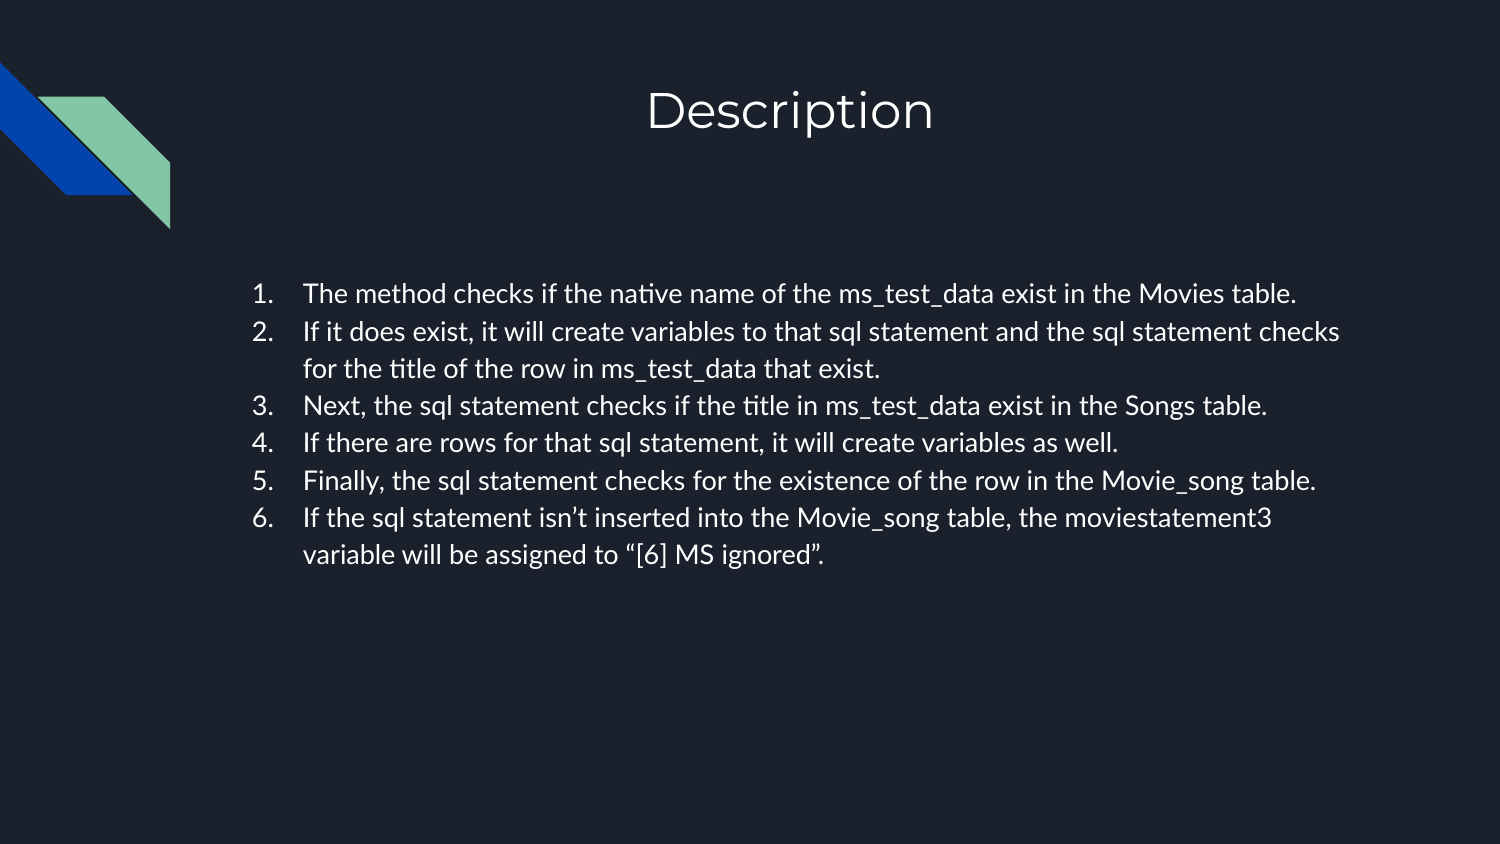

# Description
The method checks if the native name of the ms_test_data exist in the Movies table.
If it does exist, it will create variables to that sql statement and the sql statement checks for the title of the row in ms_test_data that exist.
Next, the sql statement checks if the title in ms_test_data exist in the Songs table.
If there are rows for that sql statement, it will create variables as well.
Finally, the sql statement checks for the existence of the row in the Movie_song table.
If the sql statement isn’t inserted into the Movie_song table, the moviestatement3 variable will be assigned to “[6] MS ignored”.